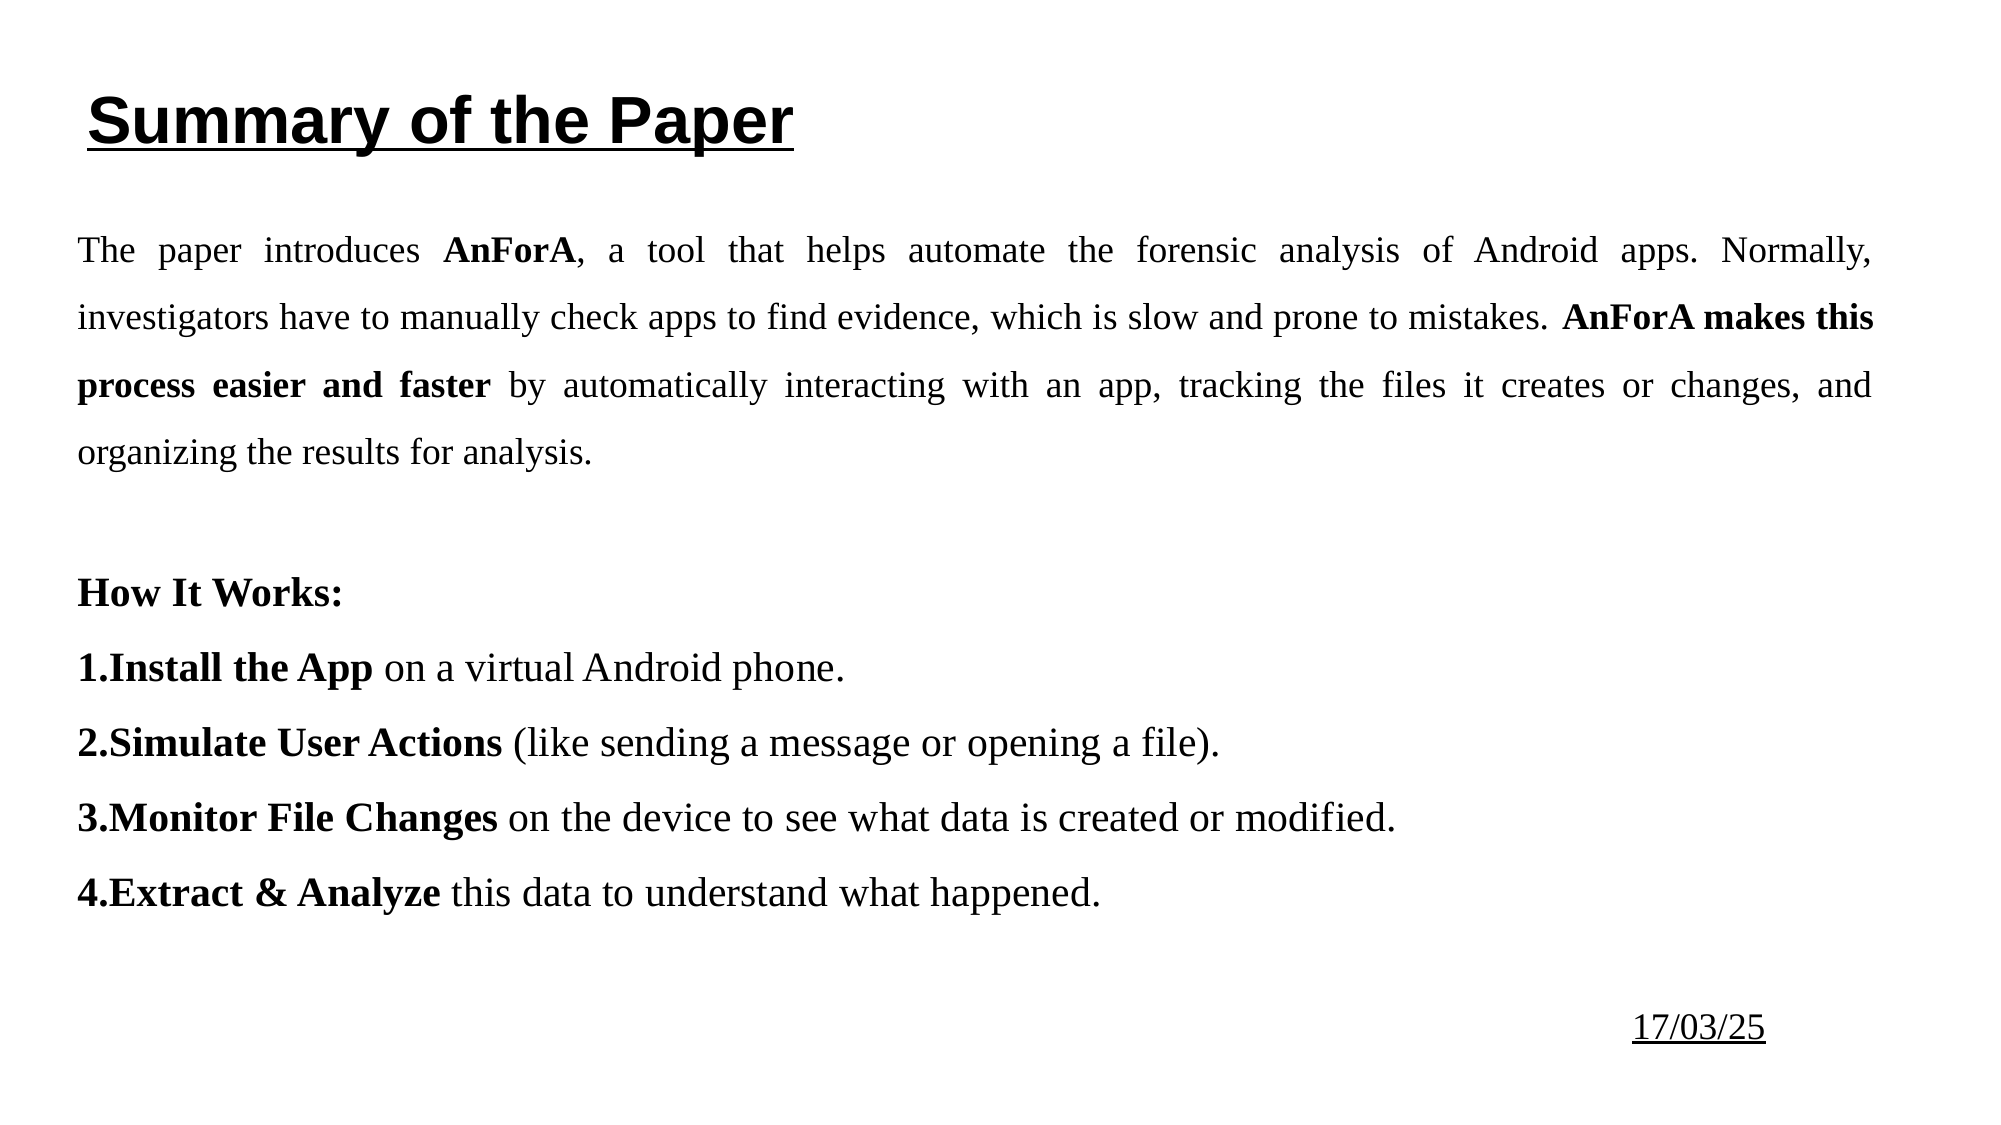

Summary of the Paper

The paper introduces AnForA, a tool that helps automate the forensic analysis of Android apps. Normally, investigators have to manually check apps to find evidence, which is slow and prone to mistakes. AnForA makes this process easier and faster by automatically interacting with an app, tracking the files it creates or changes, and organizing the results for analysis.

How It Works:
Install the App on a virtual Android phone.
Simulate User Actions (like sending a message or opening a file).
Monitor File Changes on the device to see what data is created or modified.
Extract & Analyze this data to understand what happened.
17/03/25